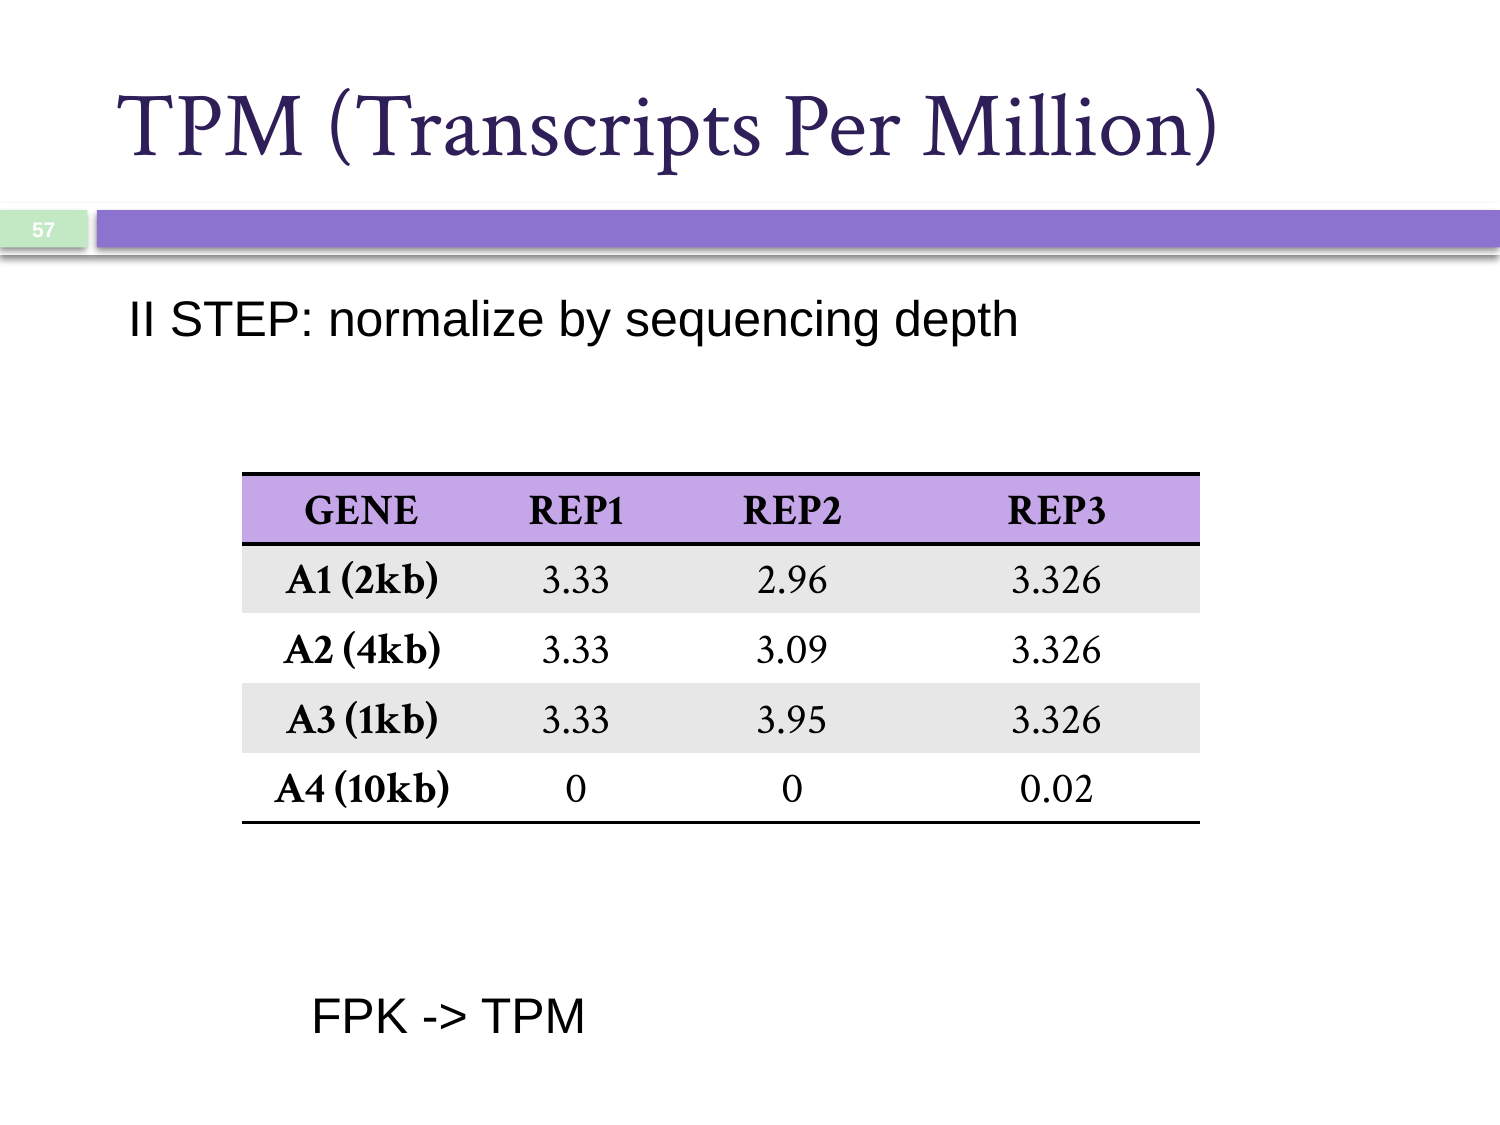

# TPM (Transcripts Per Million)
57
II STEP: normalize by sequencing depth
| GENE | REP1 | REP2 | REP3 |
| --- | --- | --- | --- |
| A1 (2kb) | 3.33 | 2.96 | 3.326 |
| A2 (4kb) | 3.33 | 3.09 | 3.326 |
| A3 (1kb) | 3.33 | 3.95 | 3.326 |
| A4 (10kb) | 0 | 0 | 0.02 |
FPK -> TPM